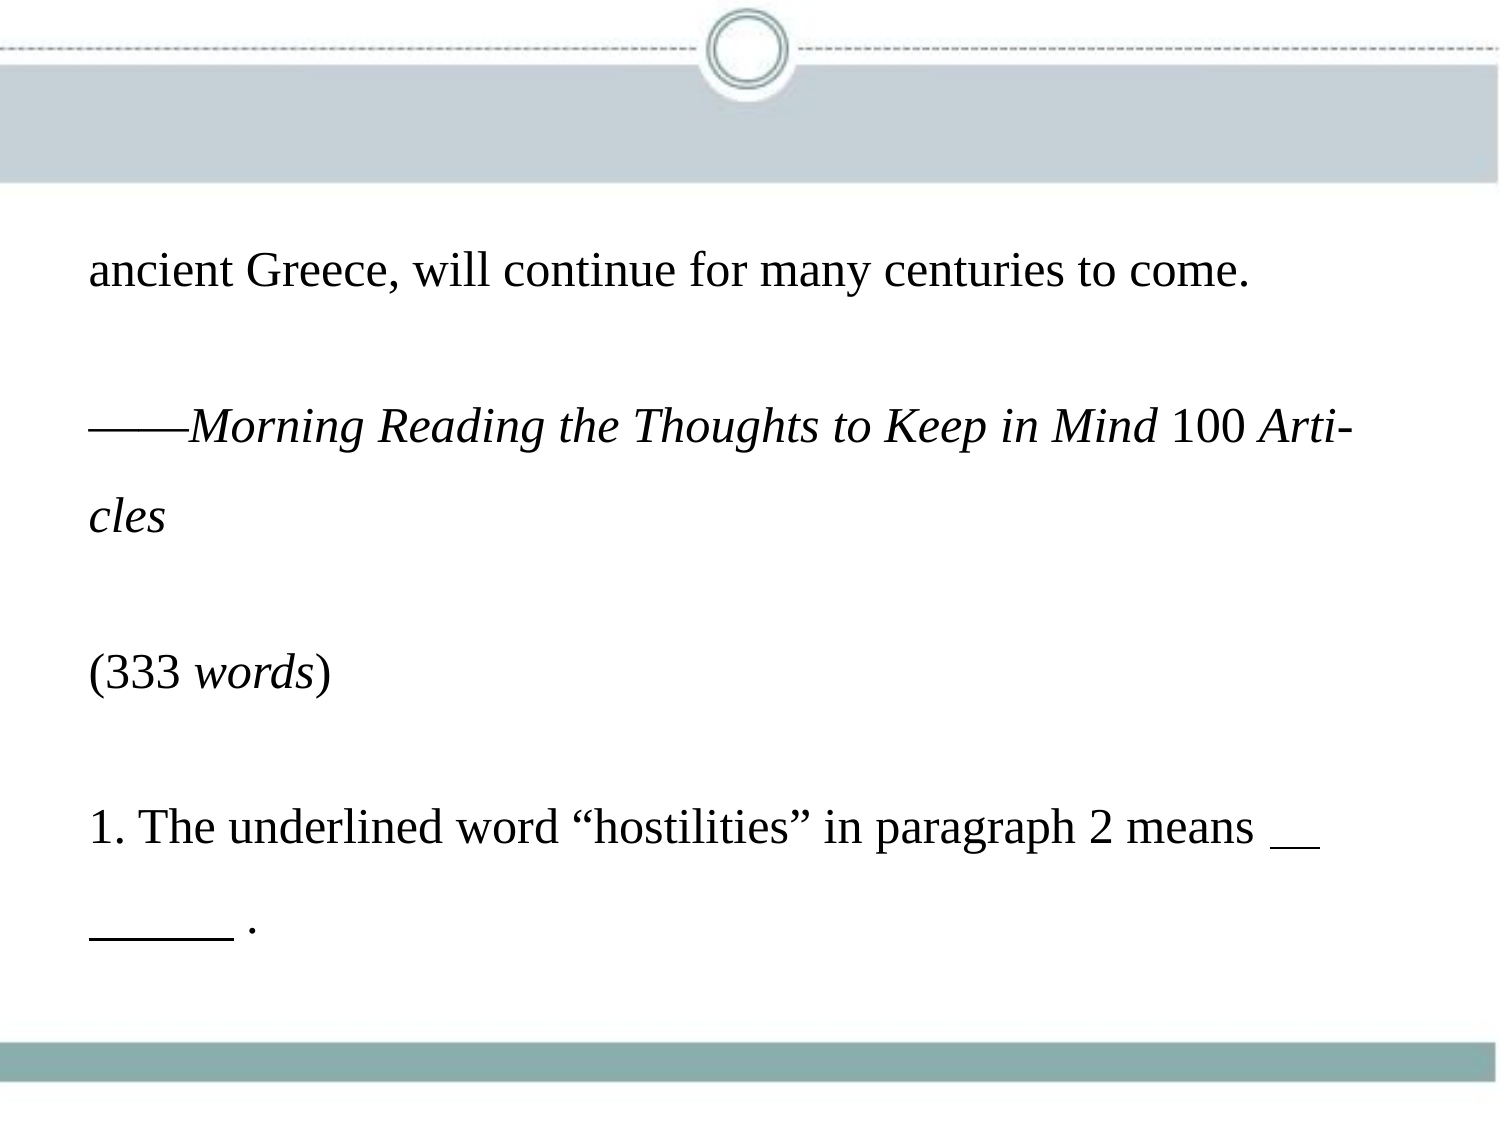

ancient Greece, will continue for many centuries to come.
——Morning Reading the Thoughts to Keep in Mind 100 Arti-
cles
(333 words)
1. The underlined word “hostilities” in paragraph 2 means     
　　    .